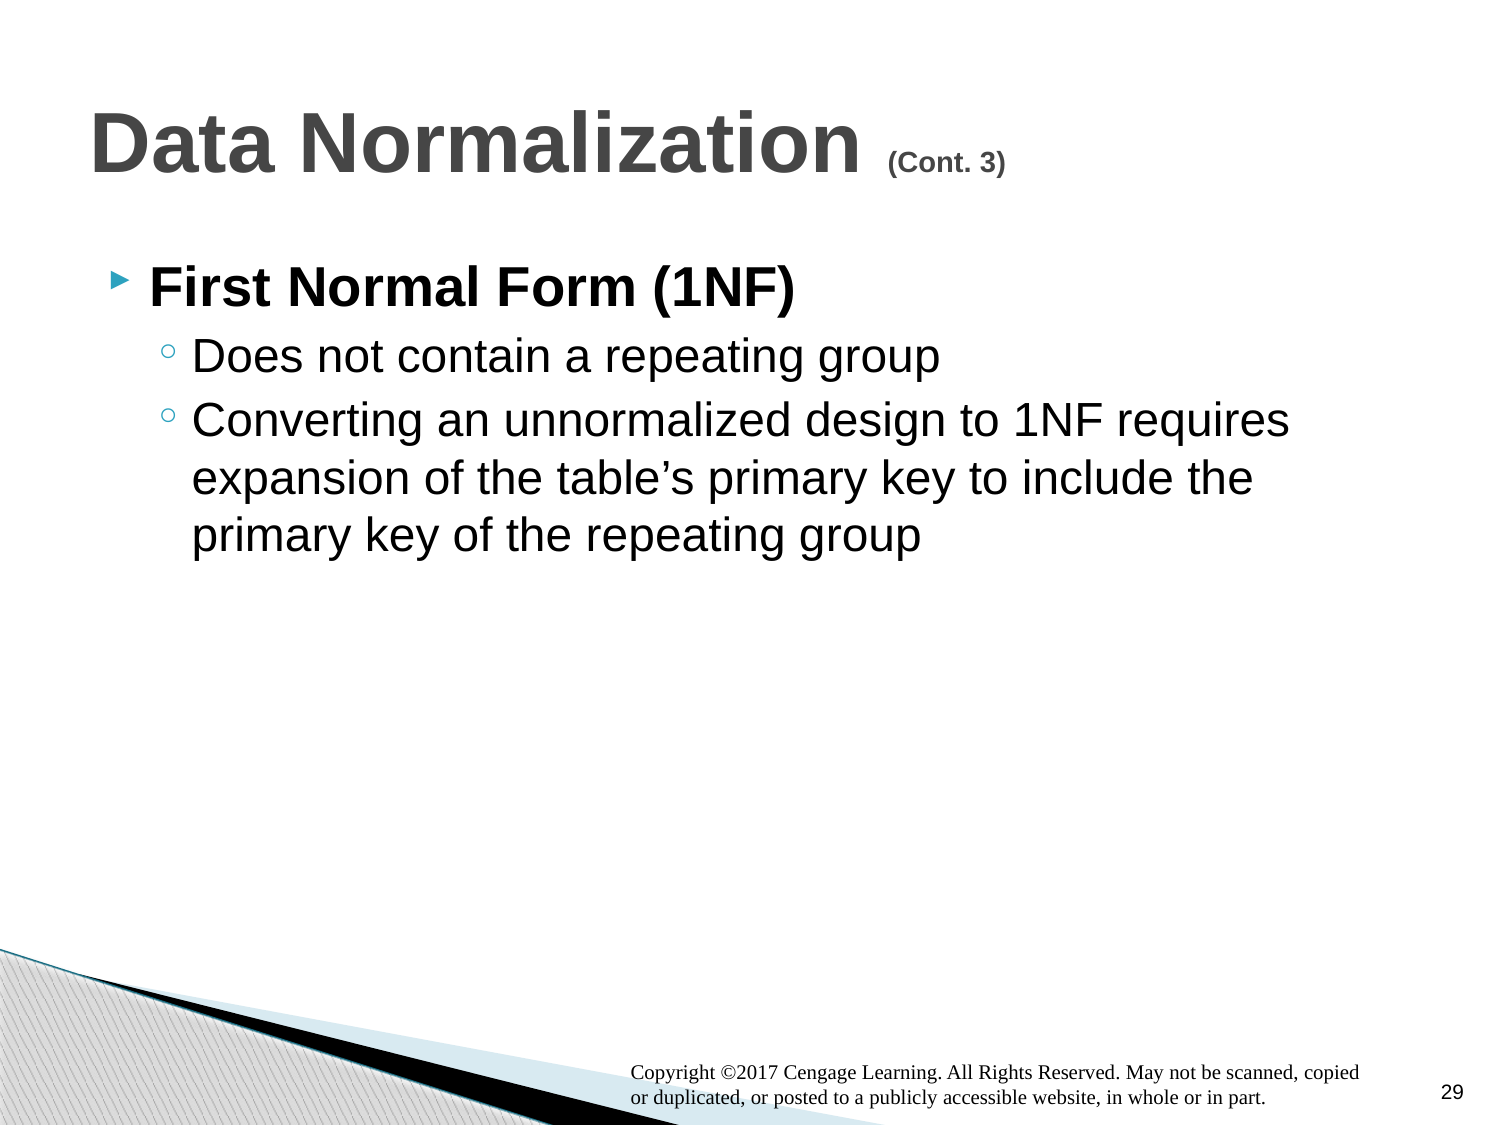

# Data Normalization (Cont. 3)
First Normal Form (1NF)
Does not contain a repeating group
Converting an unnormalized design to 1NF requires expansion of the table’s primary key to include the primary key of the repeating group

Copyright ©2017 Cengage Learning. All Rights Reserved. May not be scanned, copied or duplicated, or posted to a publicly accessible website, in whole or in part.
29